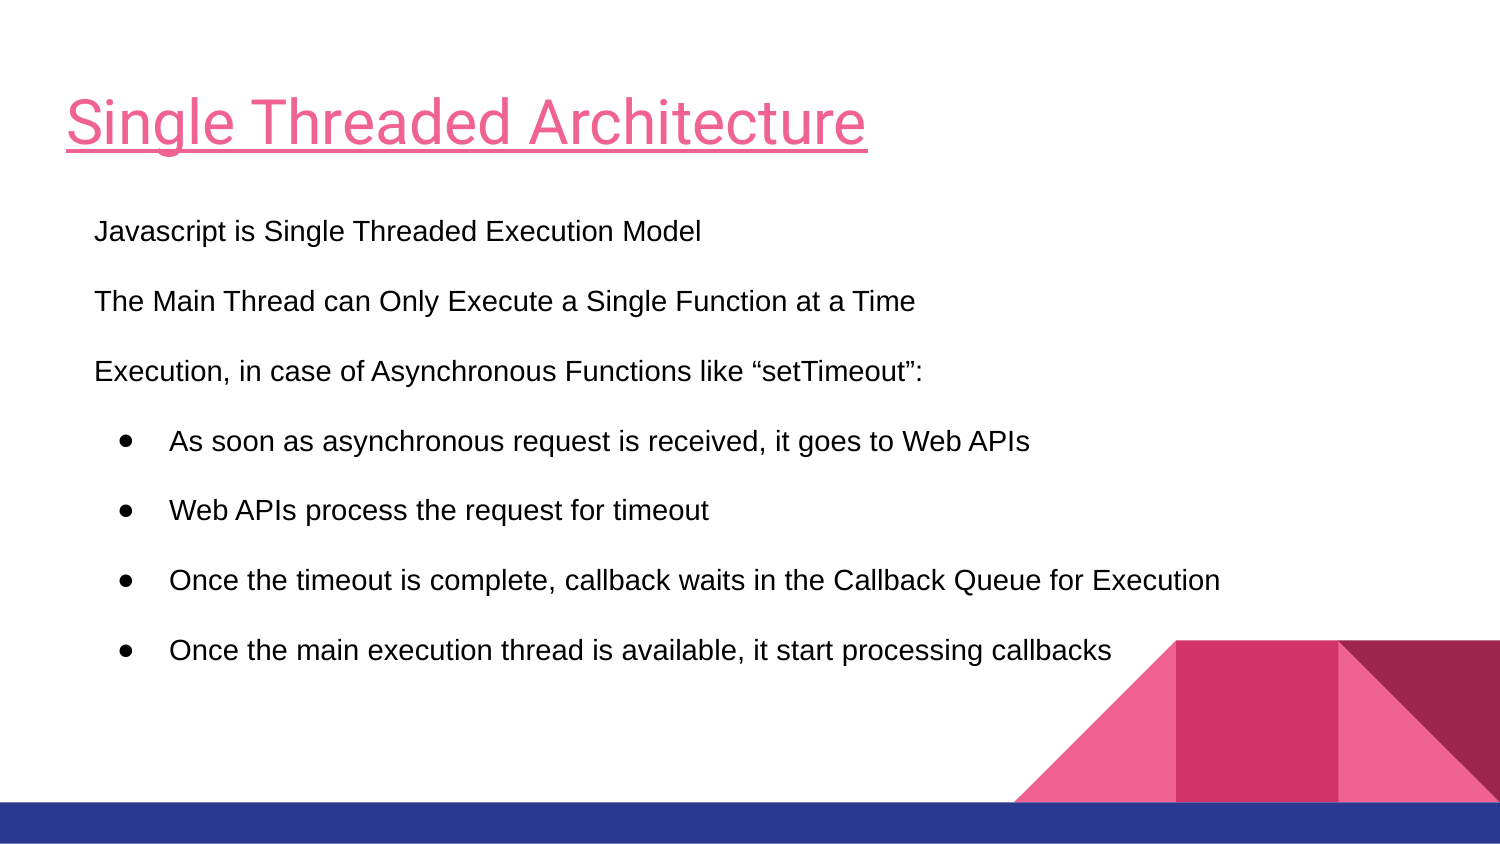

# Single Threaded Architecture
Javascript is Single Threaded Execution Model

The Main Thread can Only Execute a Single Function at a Time

Execution, in case of Asynchronous Functions like “setTimeout”:

As soon as asynchronous request is received, it goes to Web APIs

Web APIs process the request for timeout

Once the timeout is complete, callback waits in the Callback Queue for Execution

Once the main execution thread is available, it start processing callbacks